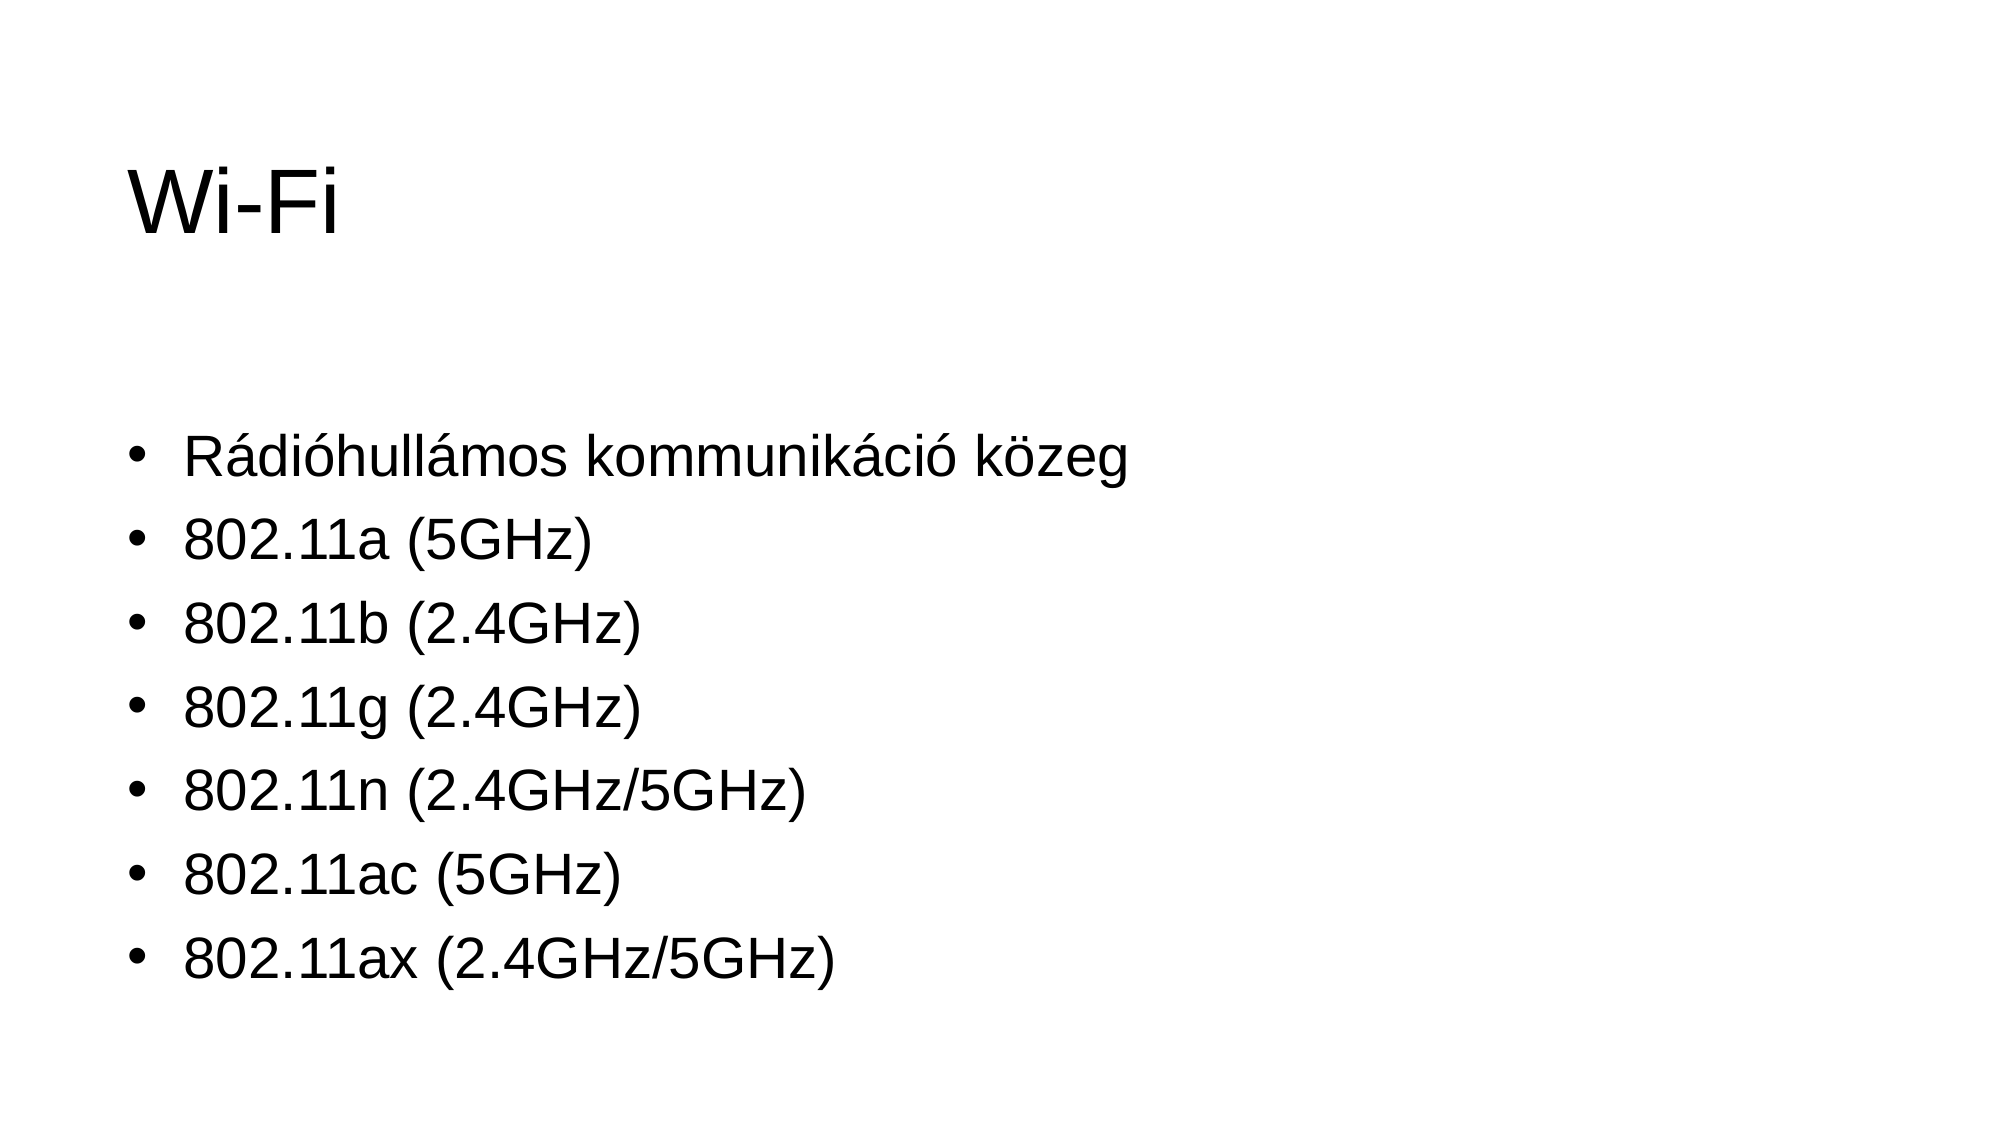

# Wi-Fi
Rádióhullámos kommunikáció közeg
802.11a (5GHz)
802.11b (2.4GHz)
802.11g (2.4GHz)
802.11n (2.4GHz/5GHz)
802.11ac (5GHz)
802.11ax (2.4GHz/5GHz)